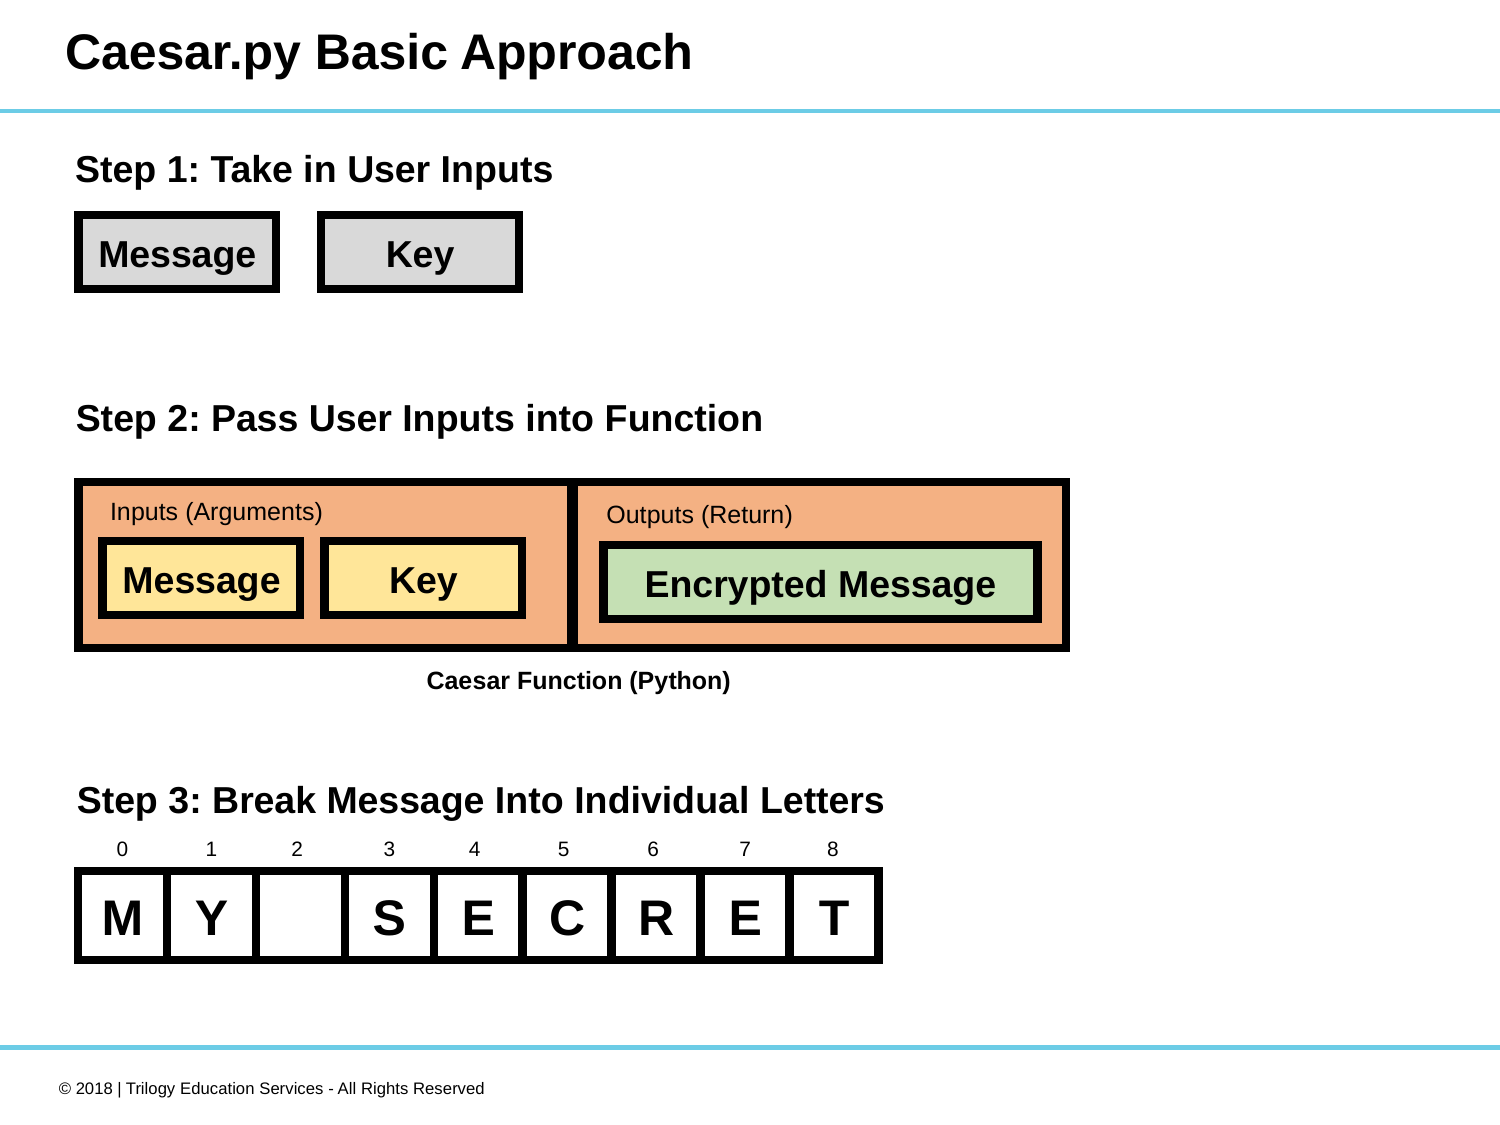

# Caesar.py Basic Approach
Step 1: Take in User Inputs
Message
Key
Step 2: Pass User Inputs into Function

Inputs (Arguments)
Outputs (Return)
Message
Key
Encrypted Message
Caesar Function (Python)
Step 3: Break Message Into Individual Letters
0
1
2
3
4
5
6
7
8
M
Y

S
E
C
R
E
T